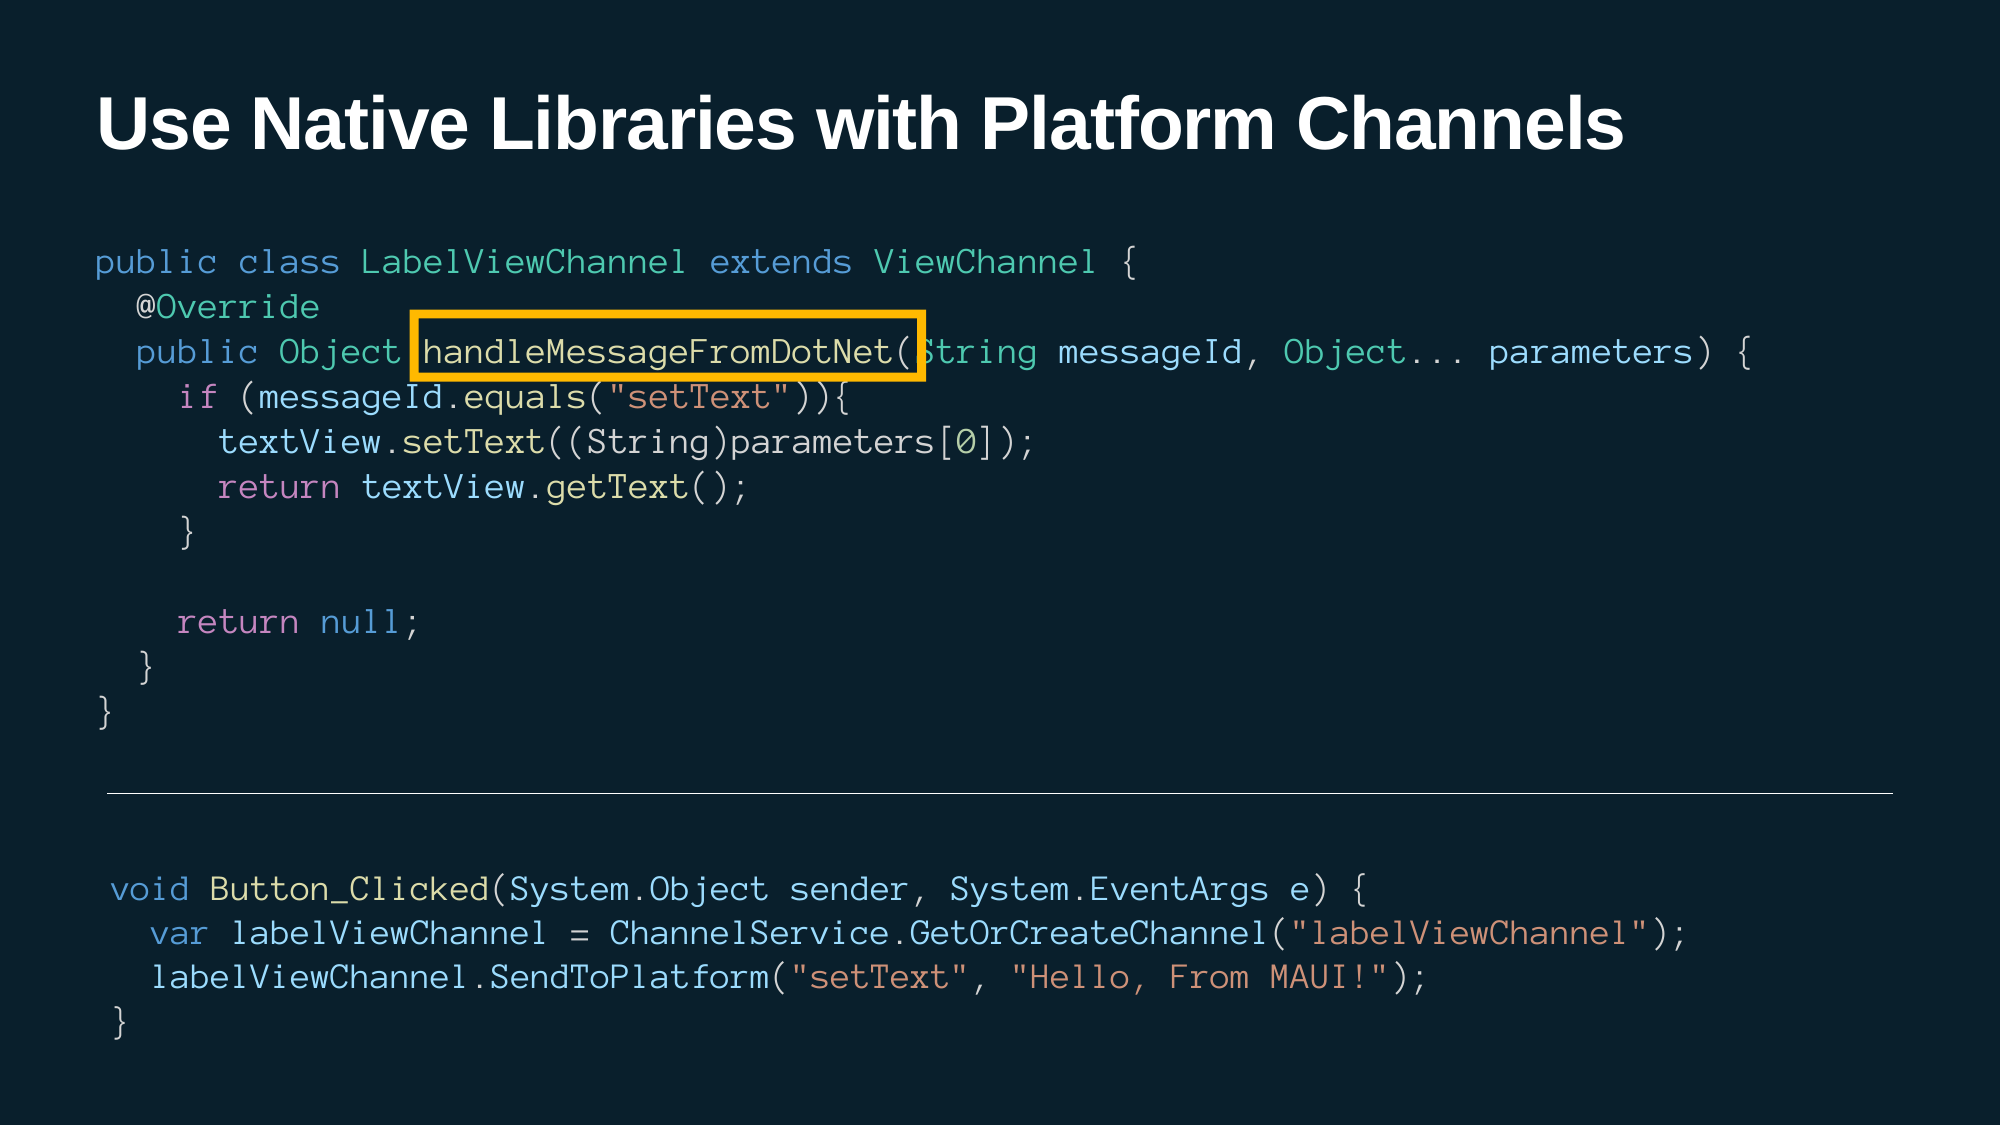

# Use Native Libraries with Platform Channels
public class LabelViewChannel extends ViewChannel {
  @Override
  public Object handleMessageFromDotNet(String messageId, Object... parameters) {
    if (messageId.equals("setText")){
      textView.setText((String)parameters[0]);
      return textView.getText();
    }
    return null;
  }
}

void Button_Clicked(System.Object sender, System.EventArgs e) {
  var labelViewChannel = ChannelService.GetOrCreateChannel("labelViewChannel");
  labelViewChannel.SendToPlatform("setText", "Hello, From MAUI!");
}